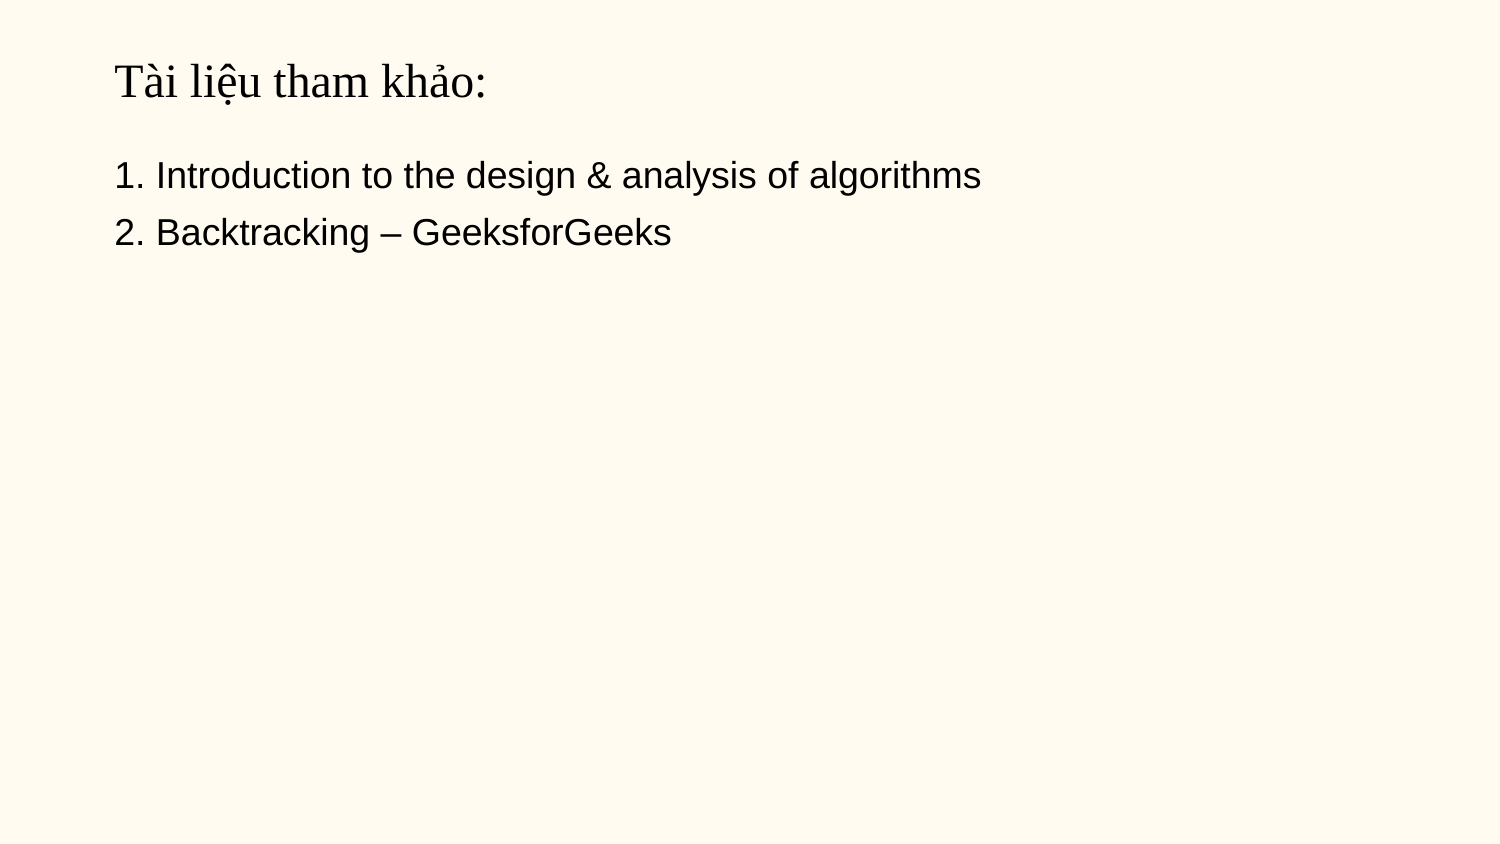

# Tài liệu tham khảo:
1. Introduction to the design & analysis of algorithms
2. Backtracking – GeeksforGeeks